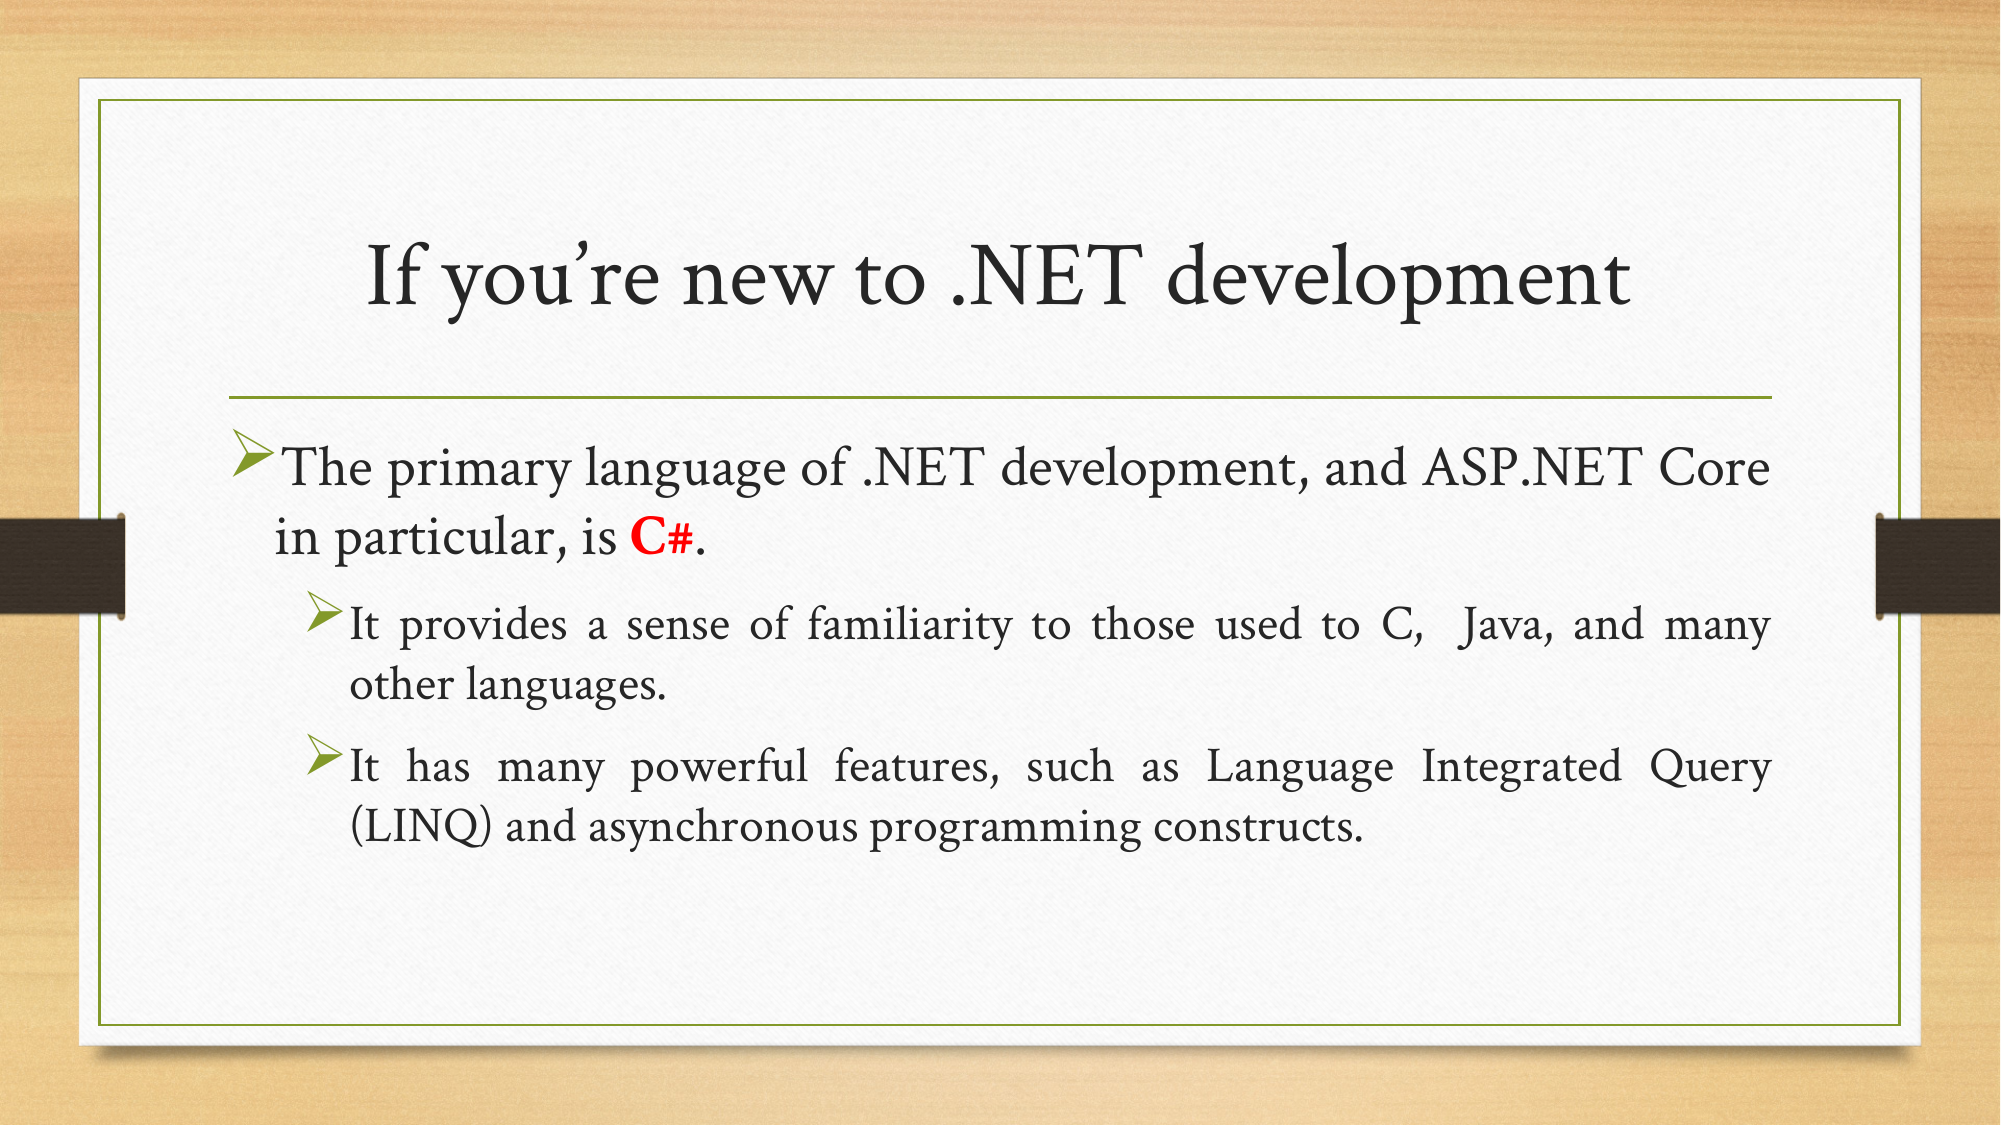

# If you’re new to .NET development
The primary language of .NET development, and ASP.NET Core in particular, is C#.
It provides a sense of familiarity to those used to C,  Java, and many other languages.
It has many powerful features, such as Language Integrated Query (LINQ) and asynchronous programming constructs.